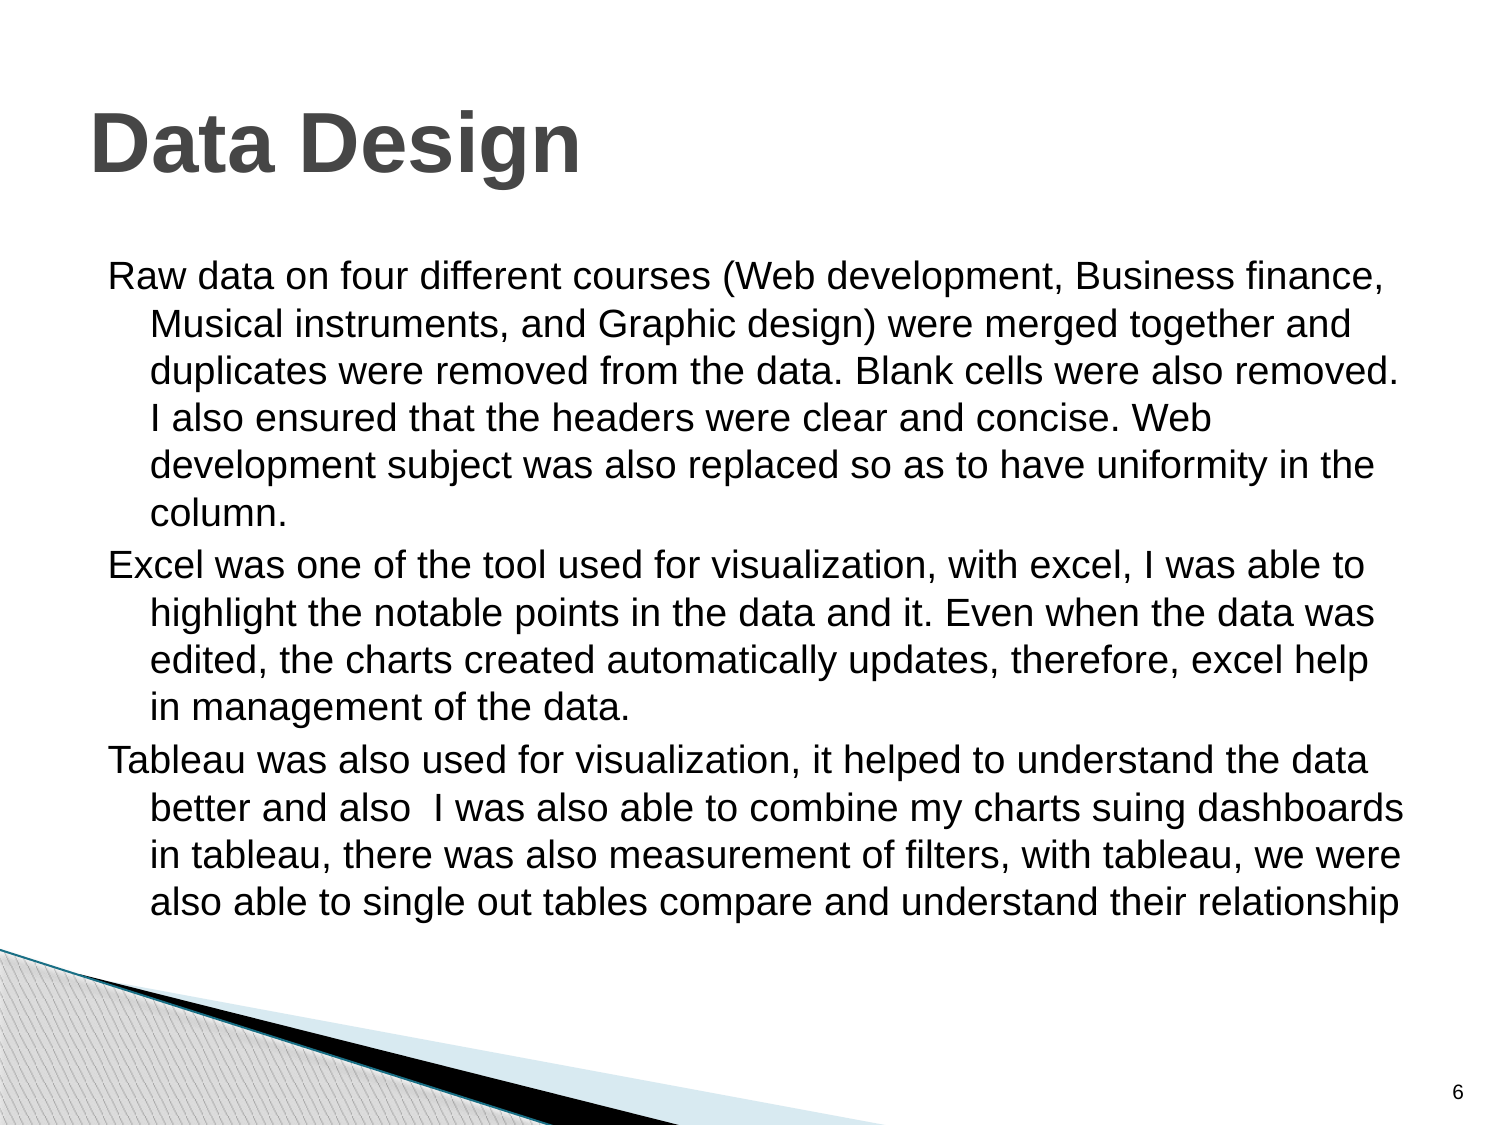

# Data Design
Raw data on four different courses (Web development, Business finance, Musical instruments, and Graphic design) were merged together and duplicates were removed from the data. Blank cells were also removed. I also ensured that the headers were clear and concise. Web development subject was also replaced so as to have uniformity in the column.
Excel was one of the tool used for visualization, with excel, I was able to highlight the notable points in the data and it. Even when the data was edited, the charts created automatically updates, therefore, excel help in management of the data.
Tableau was also used for visualization, it helped to understand the data better and also  I was also able to combine my charts suing dashboards in tableau, there was also measurement of filters, with tableau, we were also able to single out tables compare and understand their relationship
6